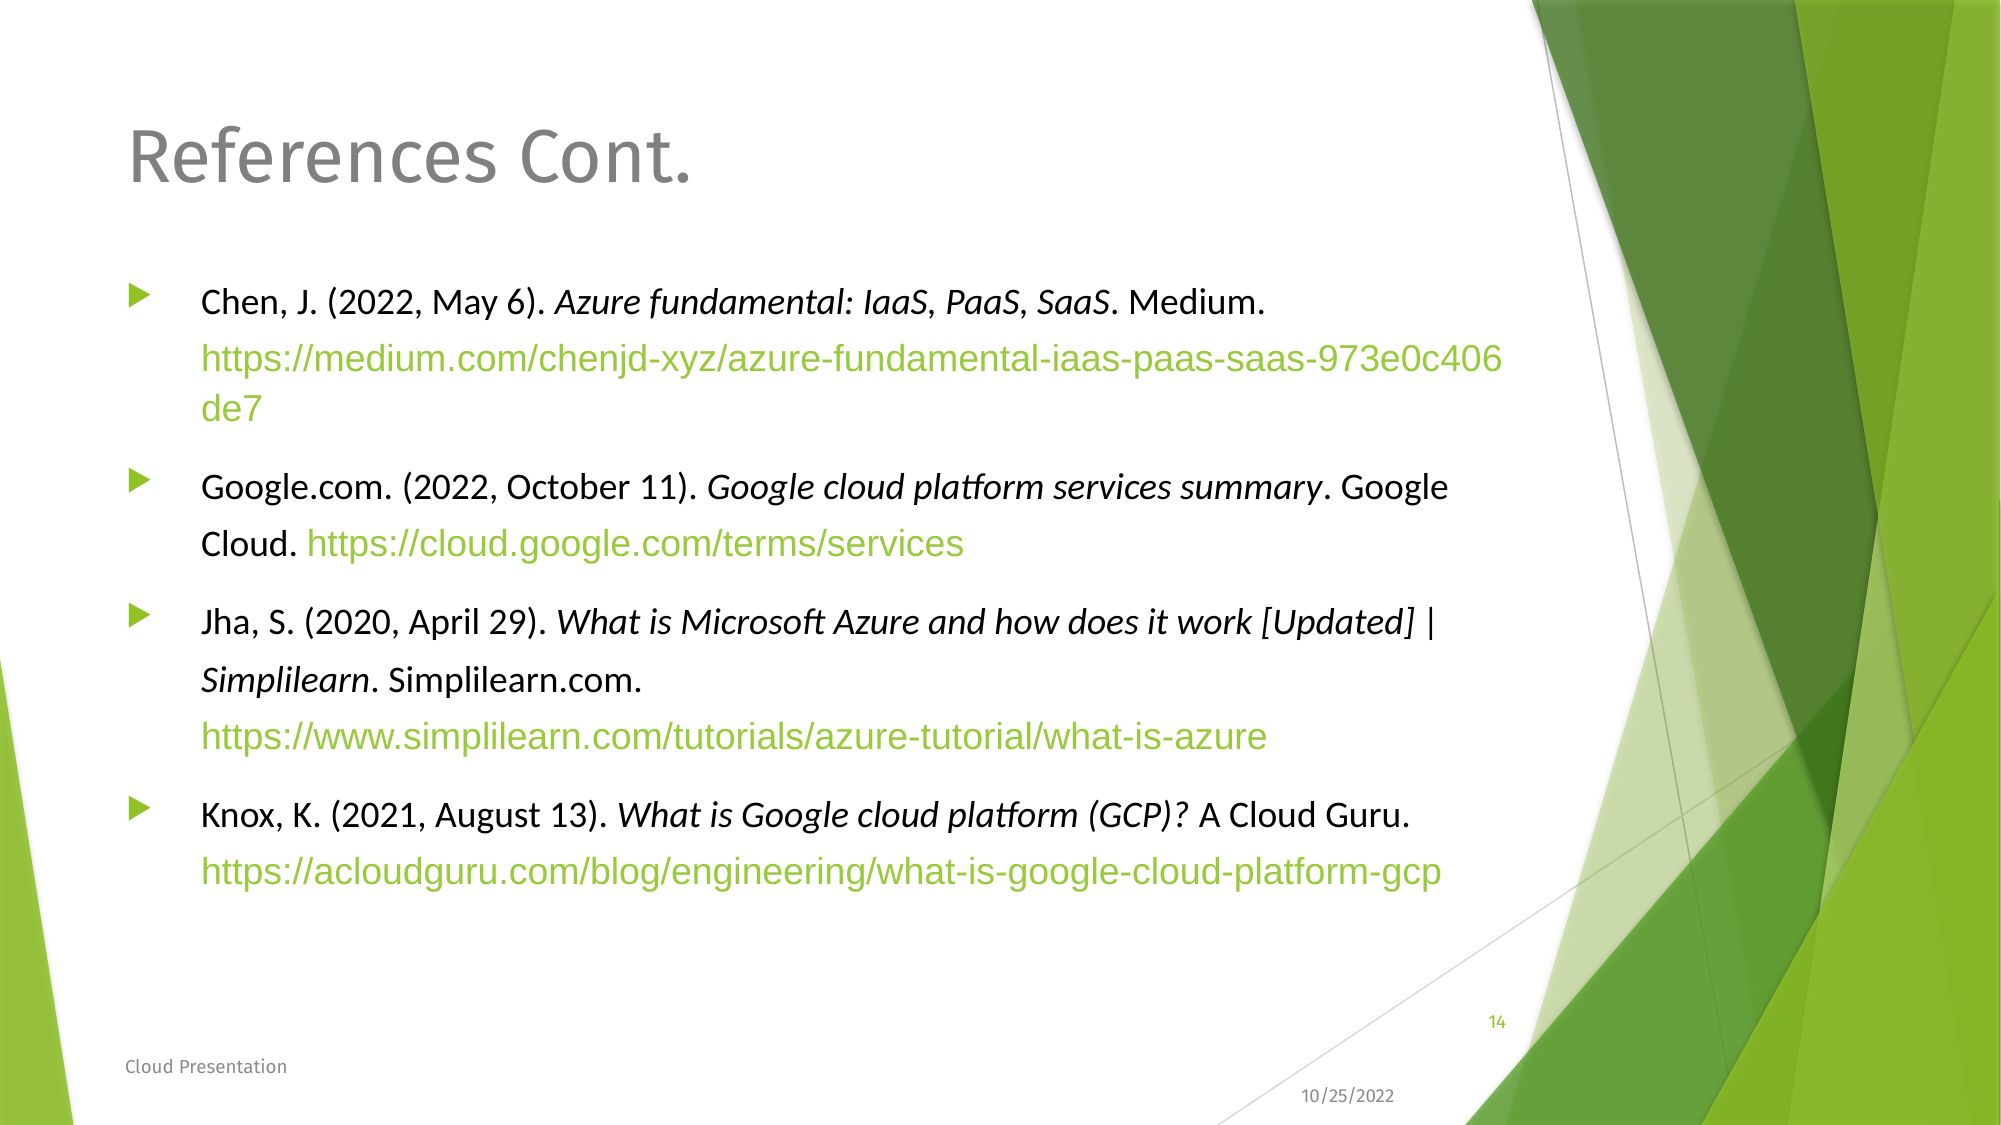

# References Cont.
Chen, J. (2022, May 6). Azure fundamental: IaaS, PaaS, SaaS. Medium. https://medium.com/chenjd-xyz/azure-fundamental-iaas-paas-saas-973e0c406de7
Google.com. (2022, October 11). Google cloud platform services summary. Google Cloud. https://cloud.google.com/terms/services
Jha, S. (2020, April 29). What is Microsoft Azure and how does it work [Updated] | Simplilearn. Simplilearn.com. https://www.simplilearn.com/tutorials/azure-tutorial/what-is-azure
Knox, K. (2021, August 13). What is Google cloud platform (GCP)? A Cloud Guru. https://acloudguru.com/blog/engineering/what-is-google-cloud-platform-gcp

14
Cloud Presentation
10/25/2022